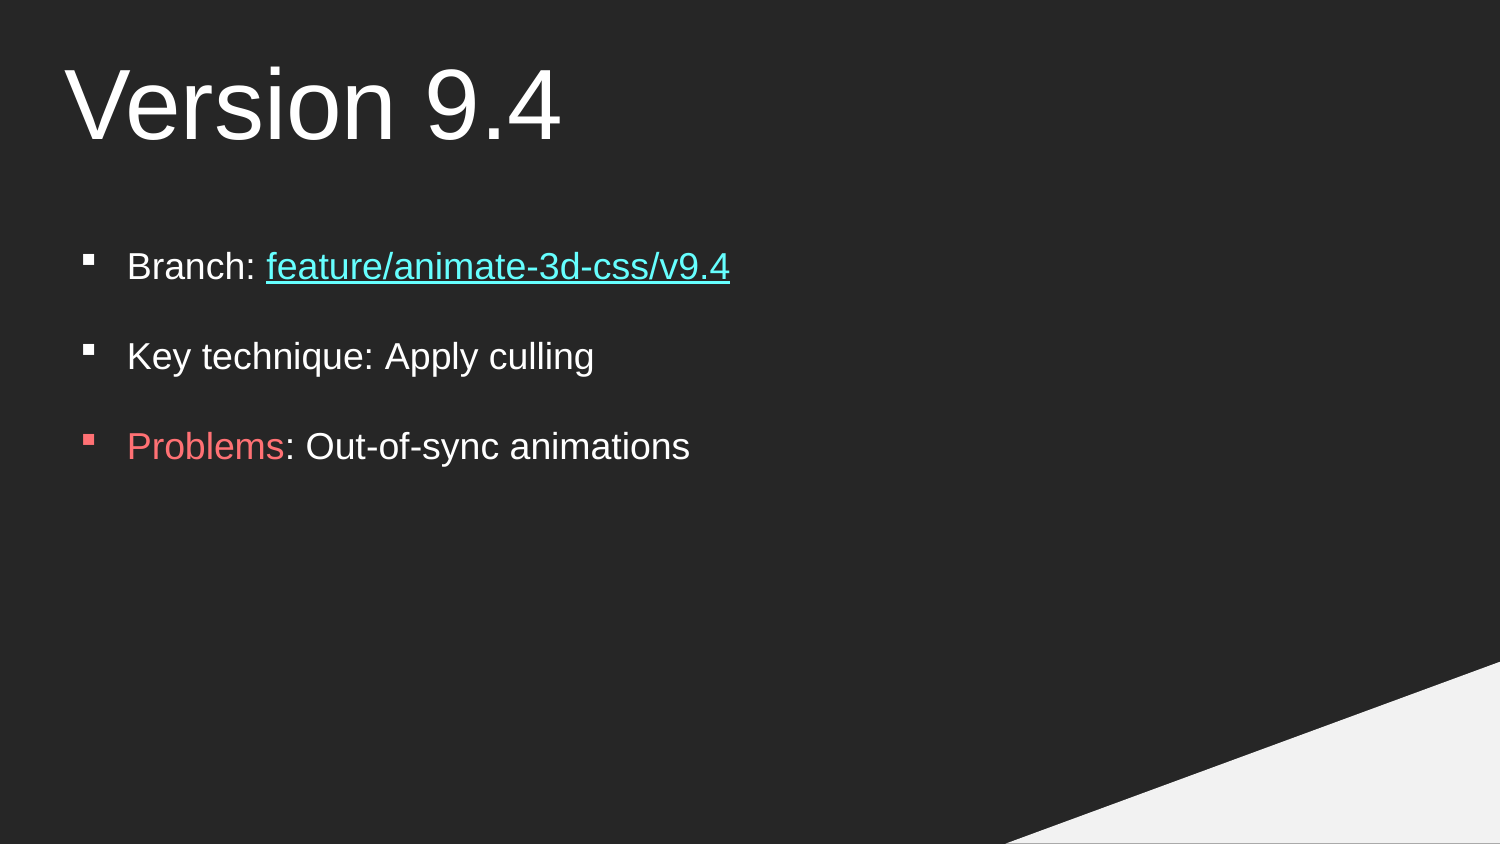

Version 9.4
Branch: feature/animate-3d-css/v9.4
Key technique: Apply culling
Problems: Out-of-sync animations